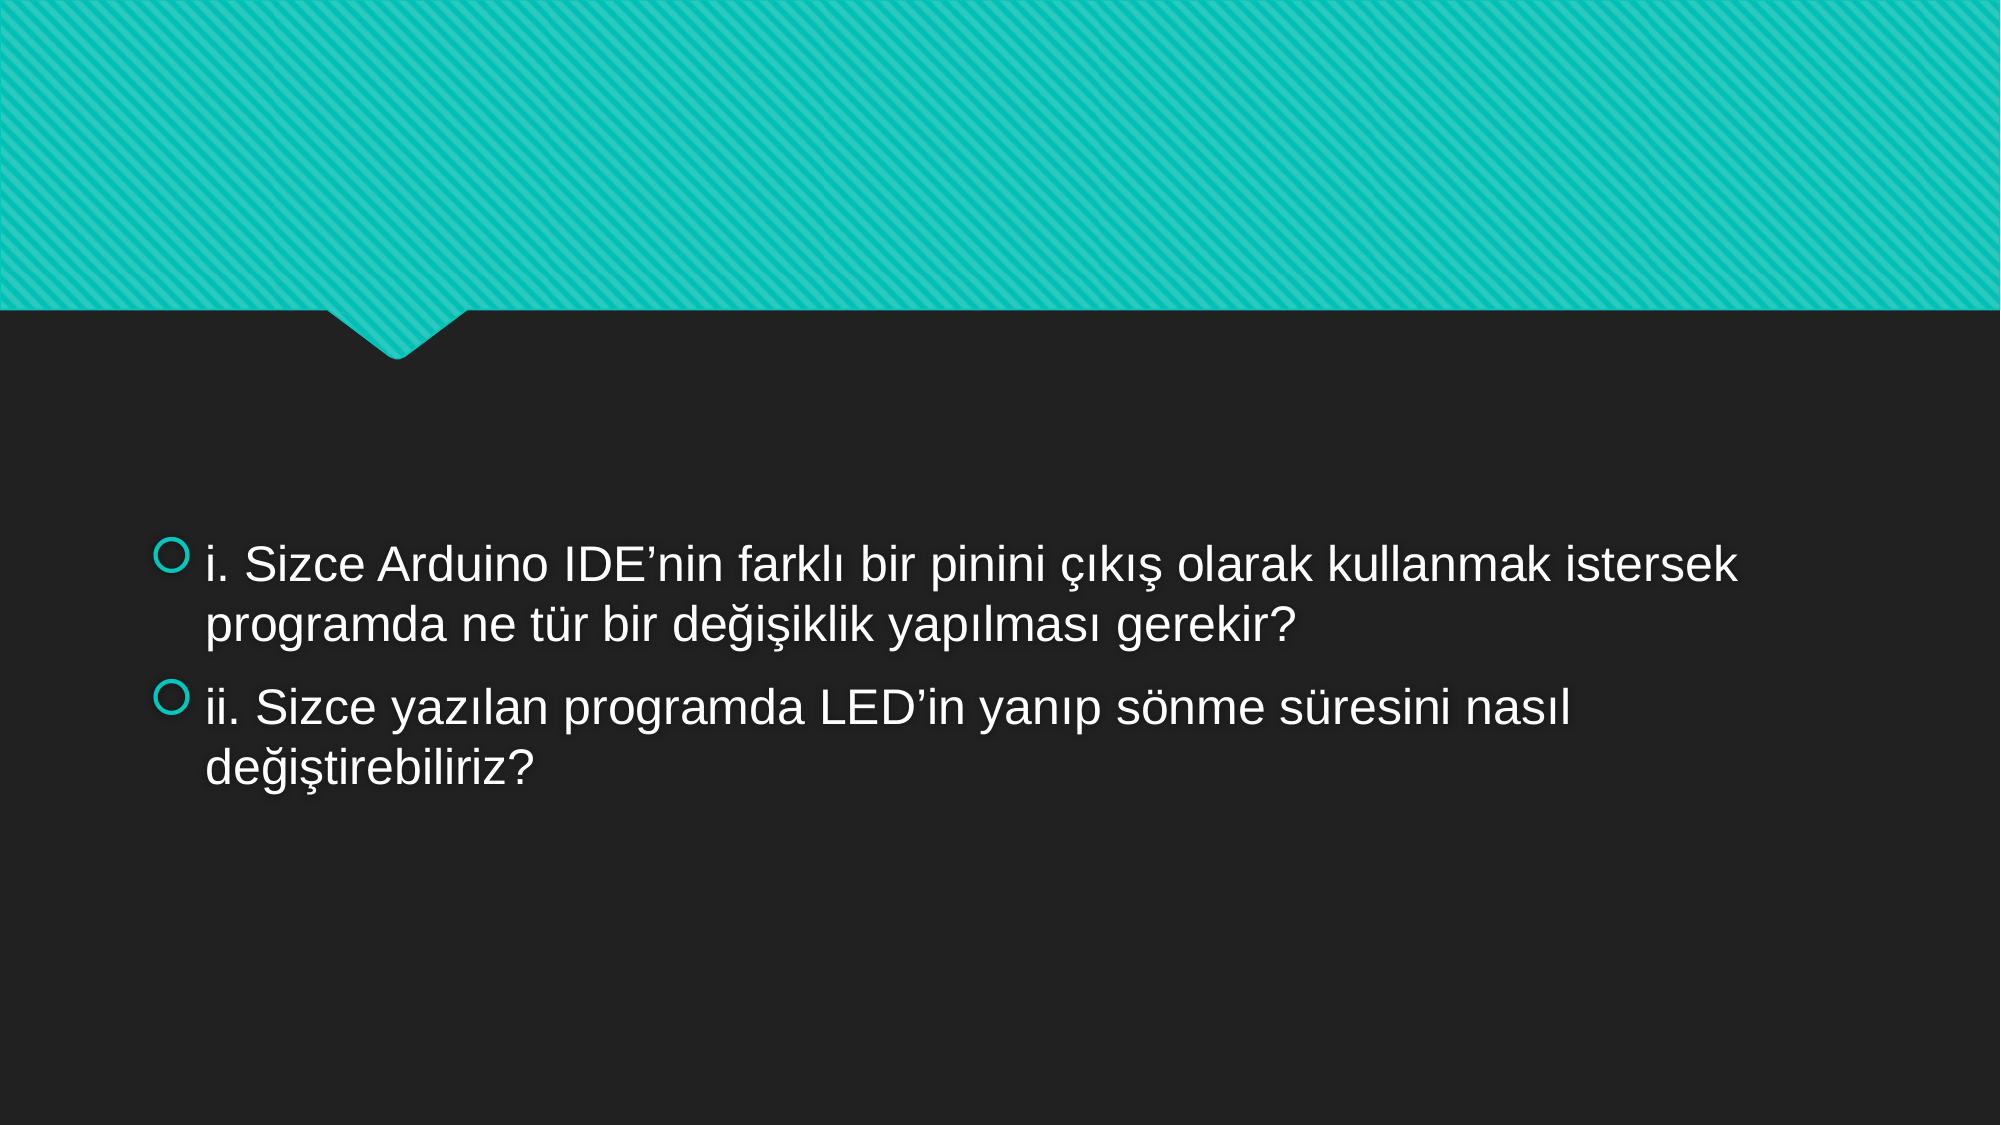

#

i. Sizce Arduino IDE’nin farklı bir pinini çıkış olarak kullanmak istersek programda ne tür bir değişiklik yapılması gerekir?
ii. Sizce yazılan programda LED’in yanıp sönme süresini nasıl değiştirebiliriz?